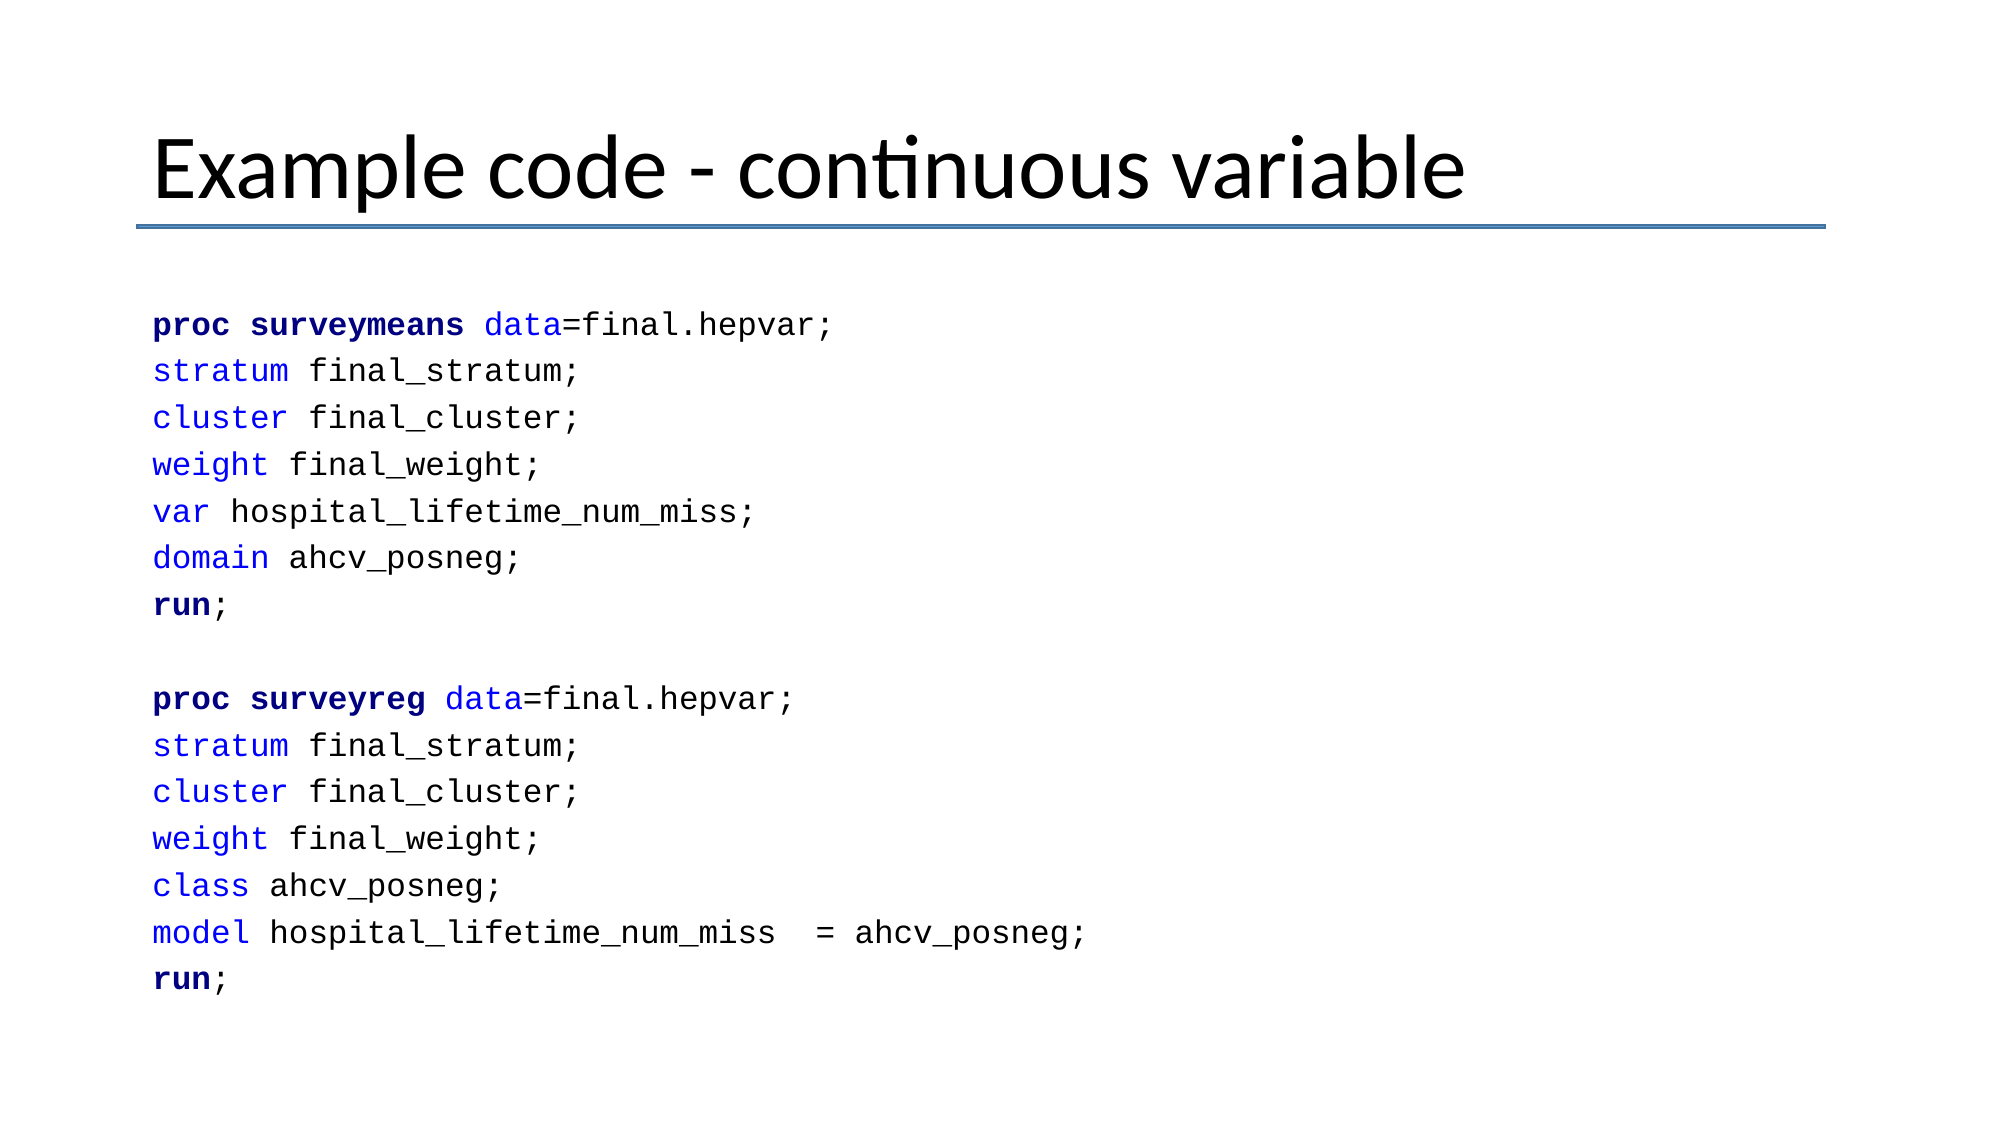

# Example code - continuous variable

proc surveymeans data=final.hepvar;
stratum final_stratum;
cluster final_cluster;
weight final_weight;
var hospital_lifetime_num_miss;
domain ahcv_posneg;
run;

proc surveyreg data=final.hepvar;
stratum final_stratum;
cluster final_cluster;
weight final_weight;
class ahcv_posneg;
model hospital_lifetime_num_miss  = ahcv_posneg;
run;